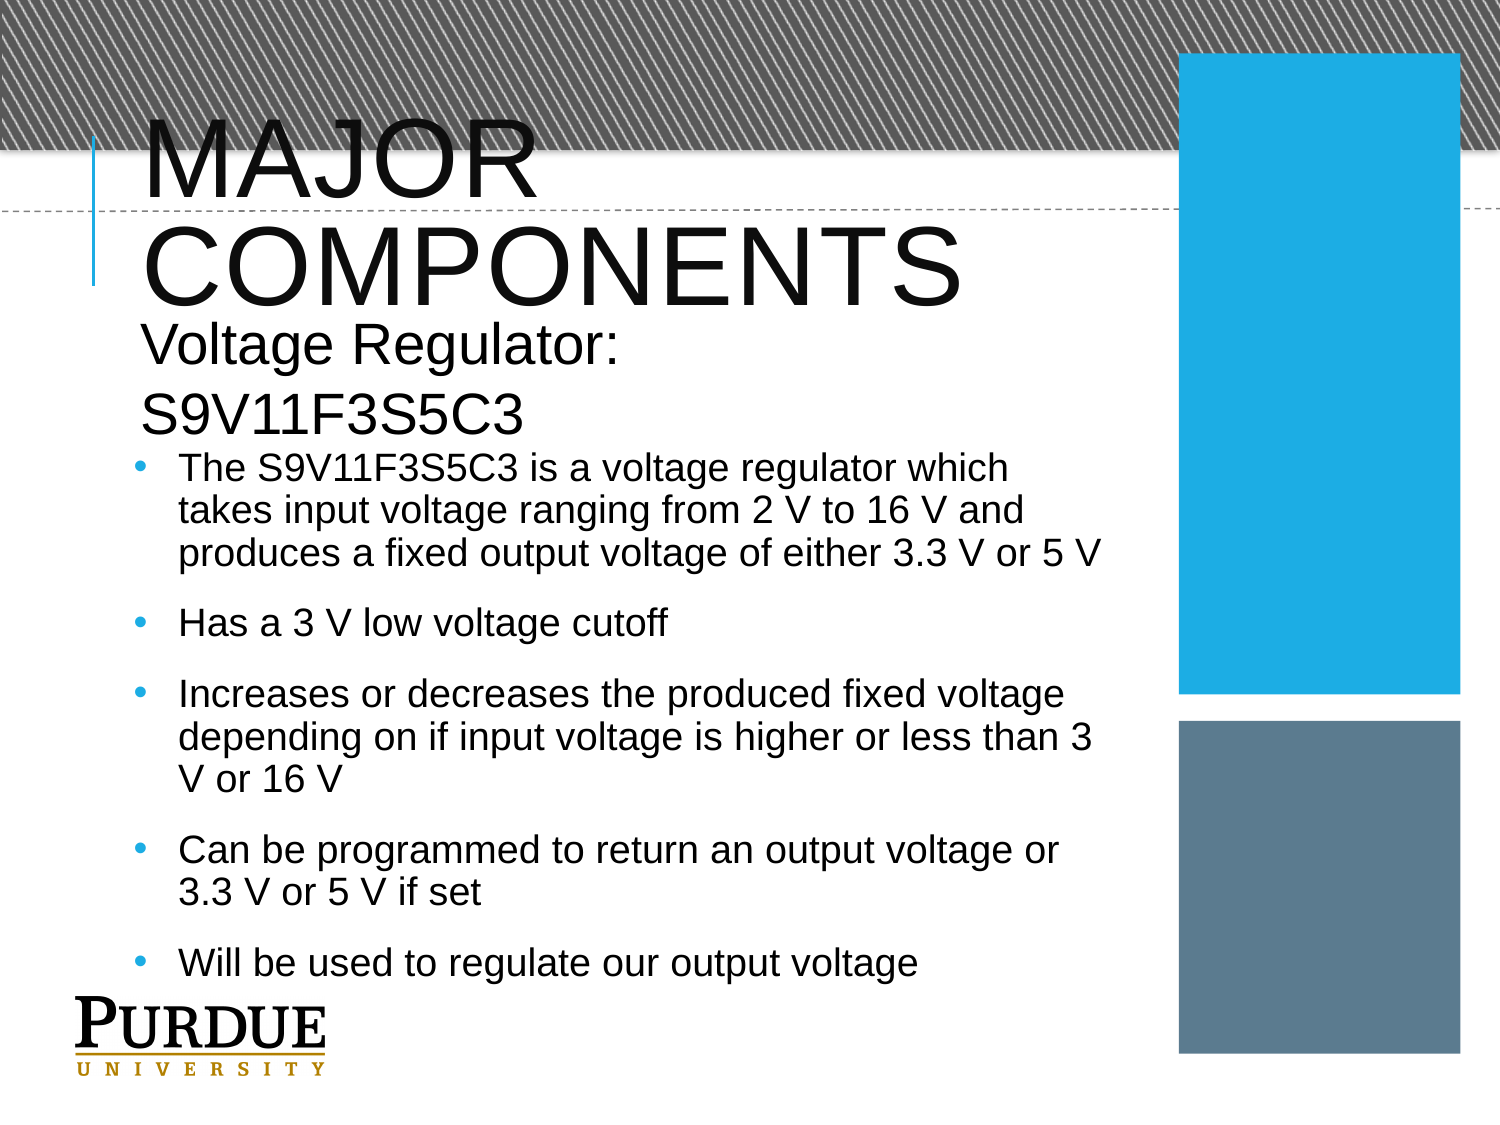

# Major Components
Voltage Regulator: S9V11F3S5C3
The S9V11F3S5C3 is a voltage regulator which takes input voltage ranging from 2 V to 16 V and produces a fixed output voltage of either 3.3 V or 5 V
Has a 3 V low voltage cutoff
Increases or decreases the produced fixed voltage depending on if input voltage is higher or less than 3 V or 16 V
Can be programmed to return an output voltage or 3.3 V or 5 V if set
Will be used to regulate our output voltage